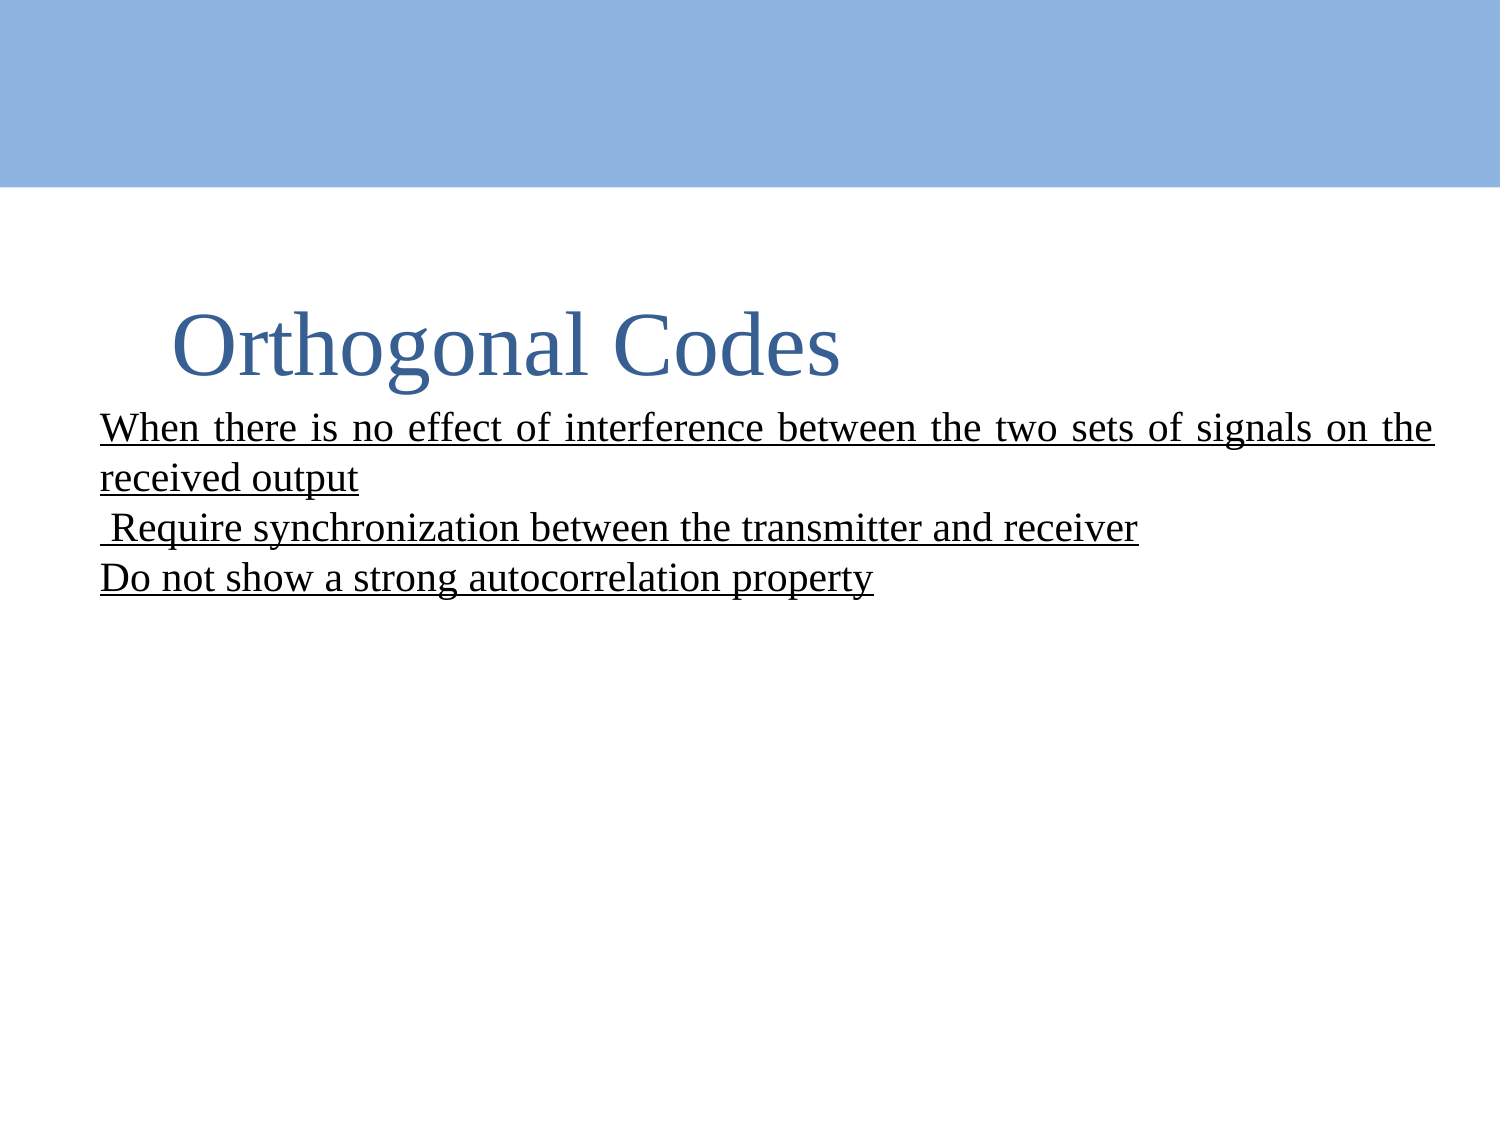

# Orthogonal Codes
When there is no effect of interference between the two sets of signals on the received output
 Require synchronization between the transmitter and receiver
Do not show a strong autocorrelation property